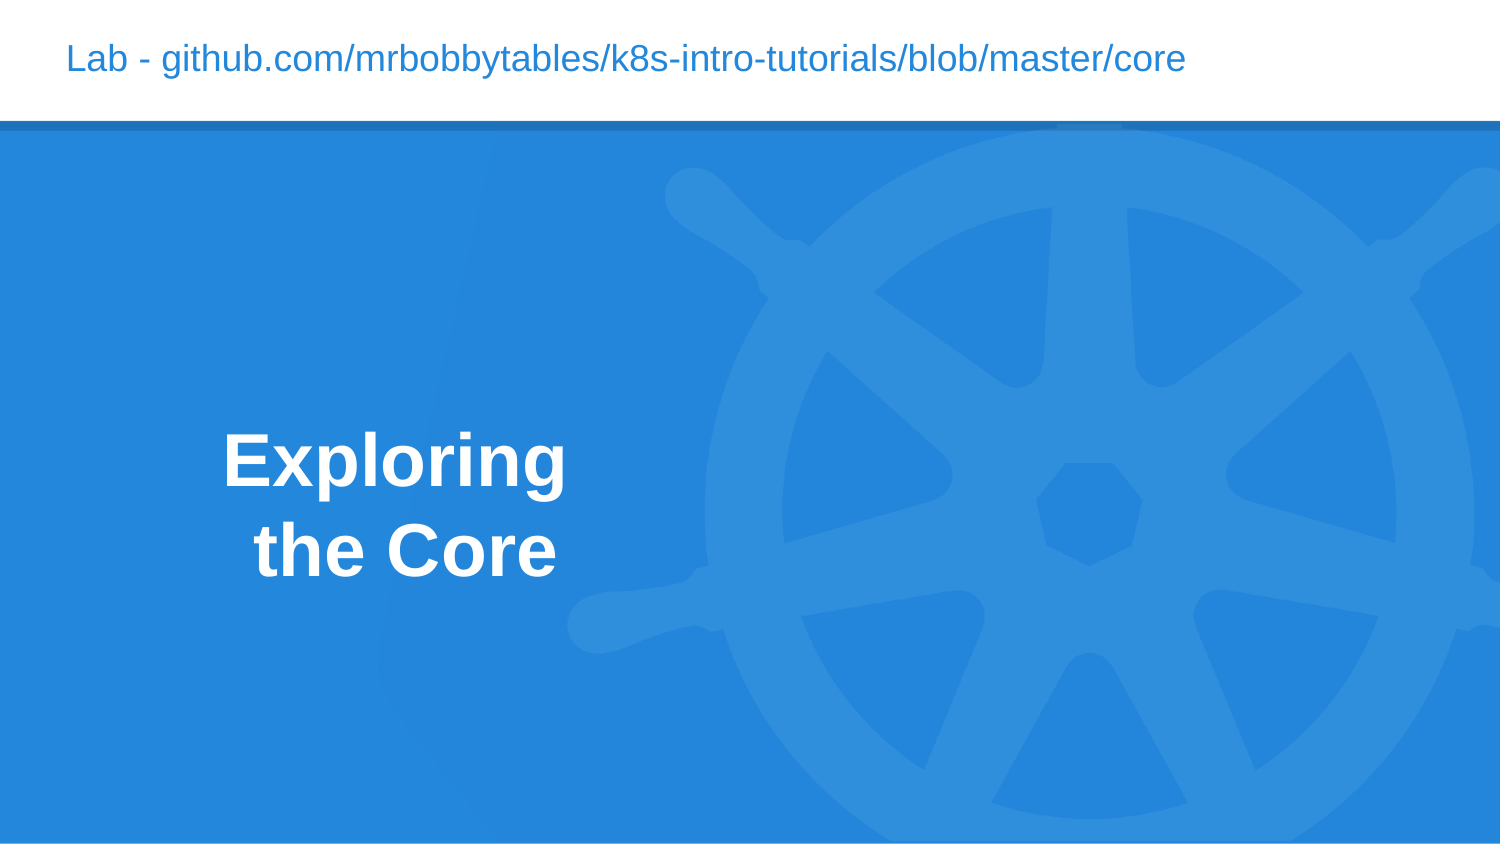

Lab - github.com/mrbobbytables/k8s-intro-tutorials/blob/master/core

# Exploring
the Core